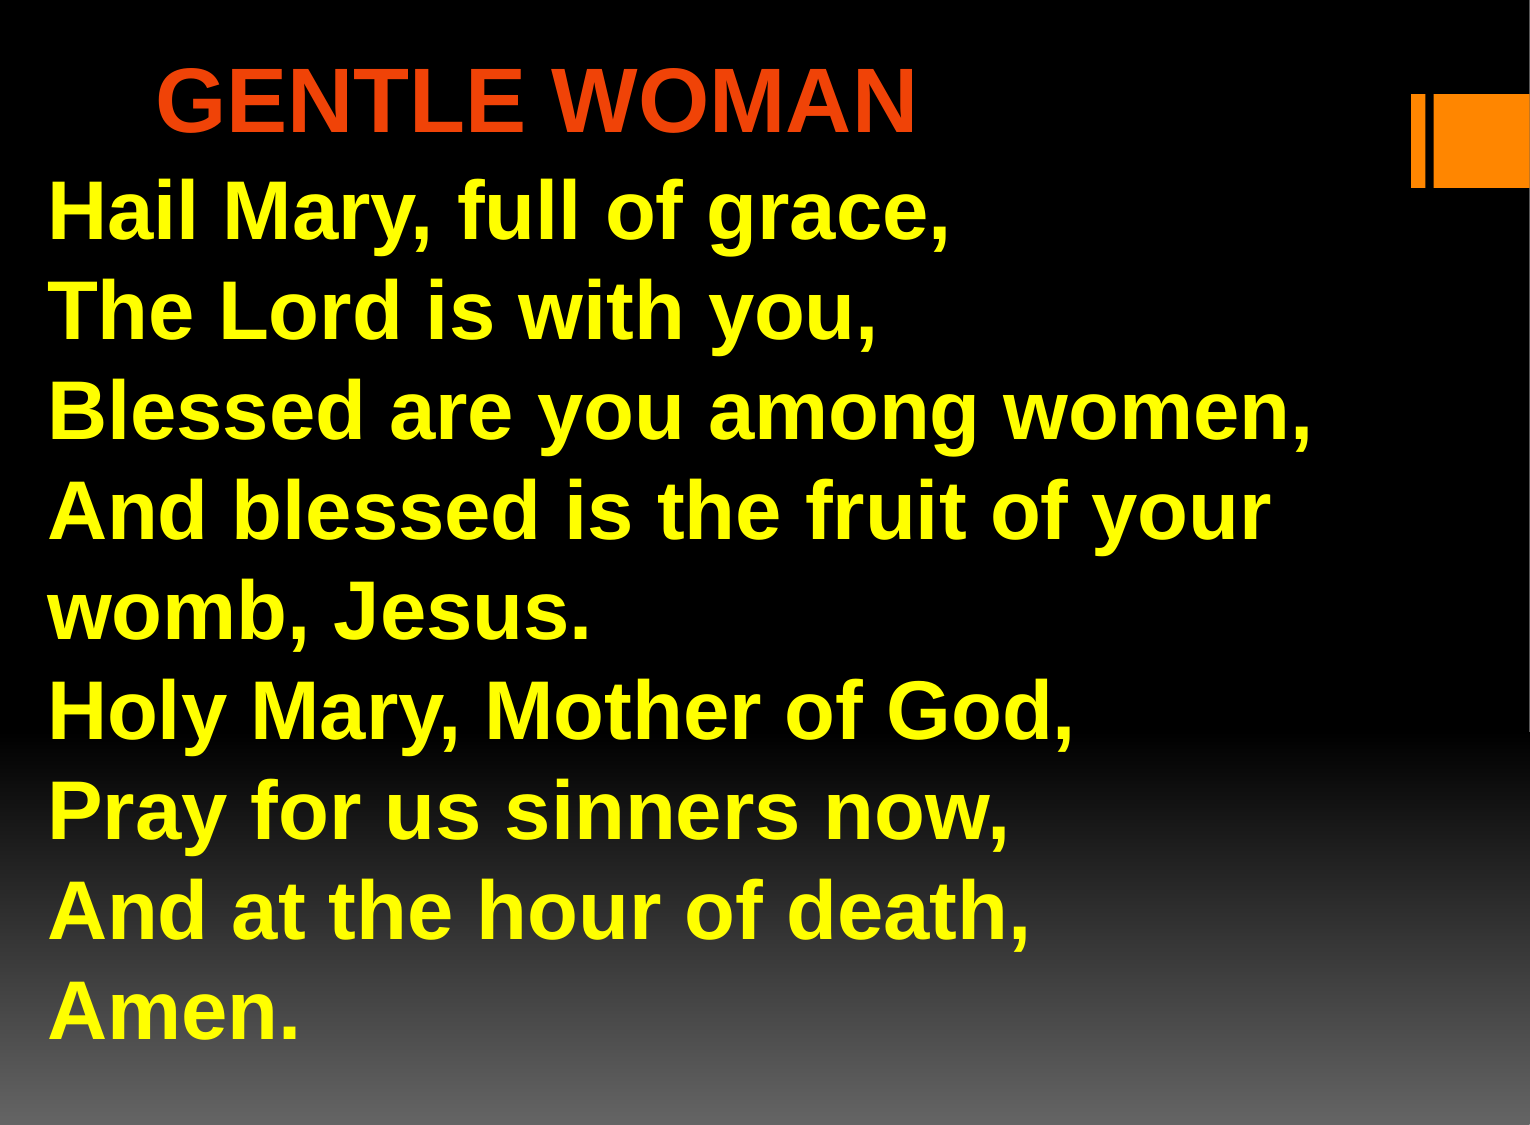

GENTLE WOMAN
Hail Mary, full of grace,
The Lord is with you,
Blessed are you among women,
And blessed is the fruit of your womb, Jesus.
Holy Mary, Mother of God,
Pray for us sinners now,
And at the hour of death,
Amen.